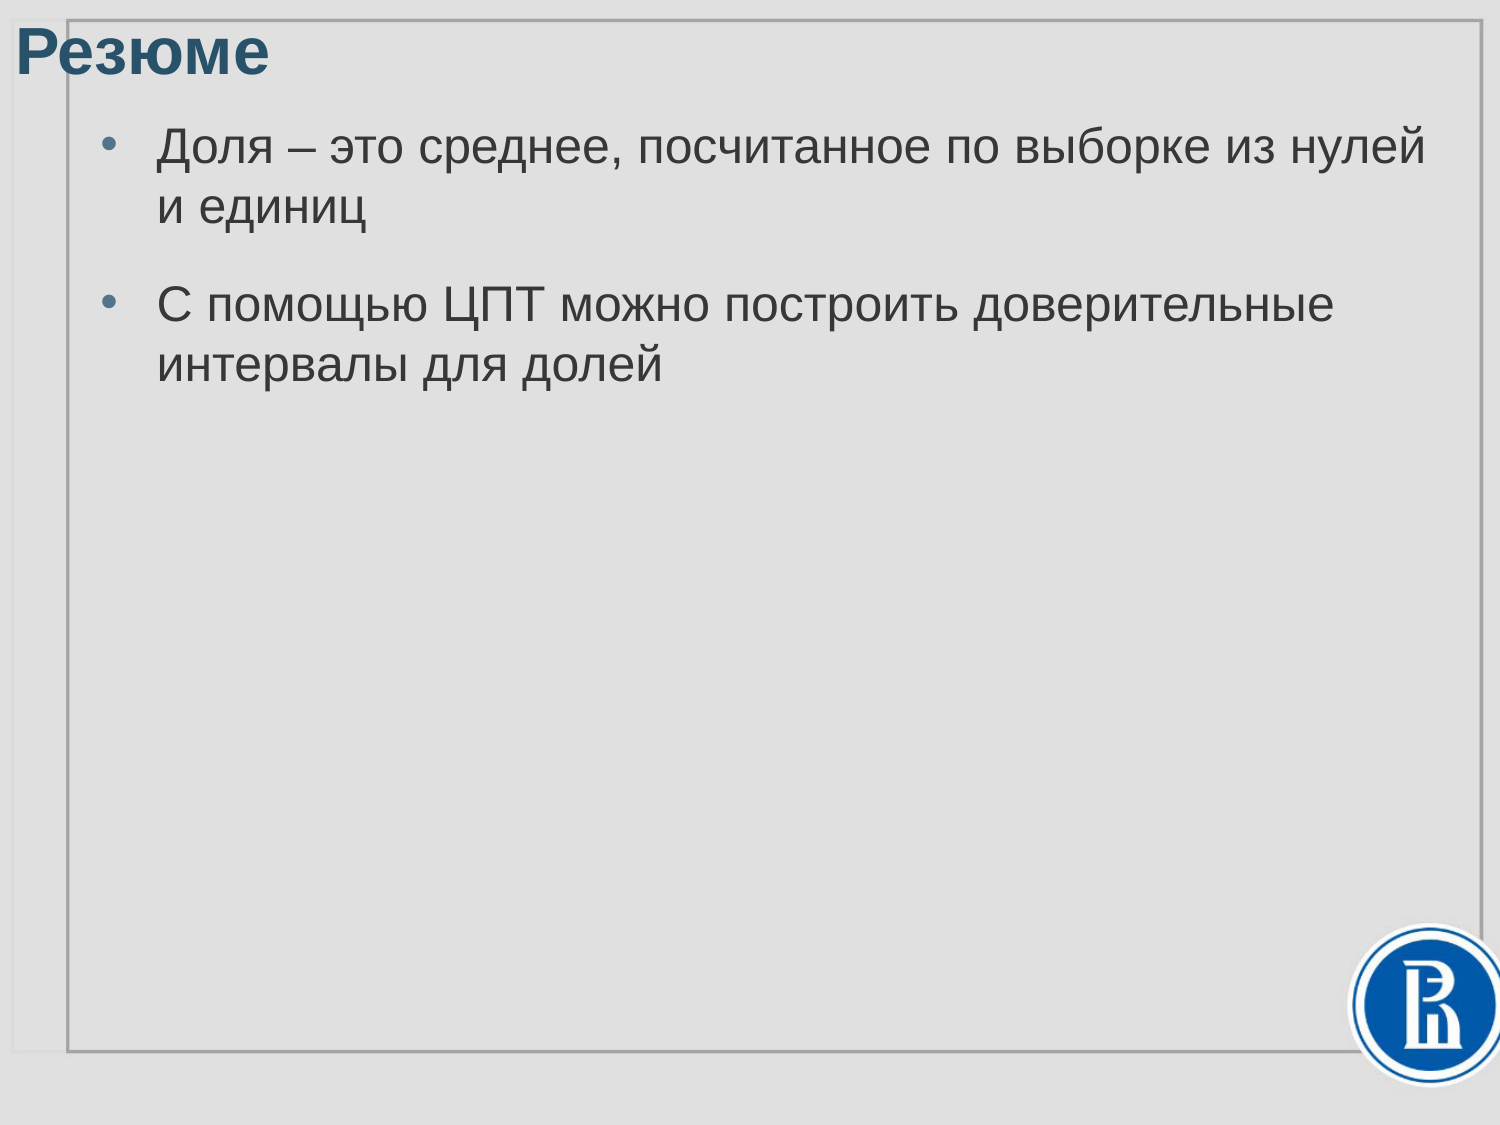

# Резюме
Доля – это среднее, посчитанное по выборке из нулей
и единиц
С помощью ЦПТ можно построить доверительные интервалы для долей